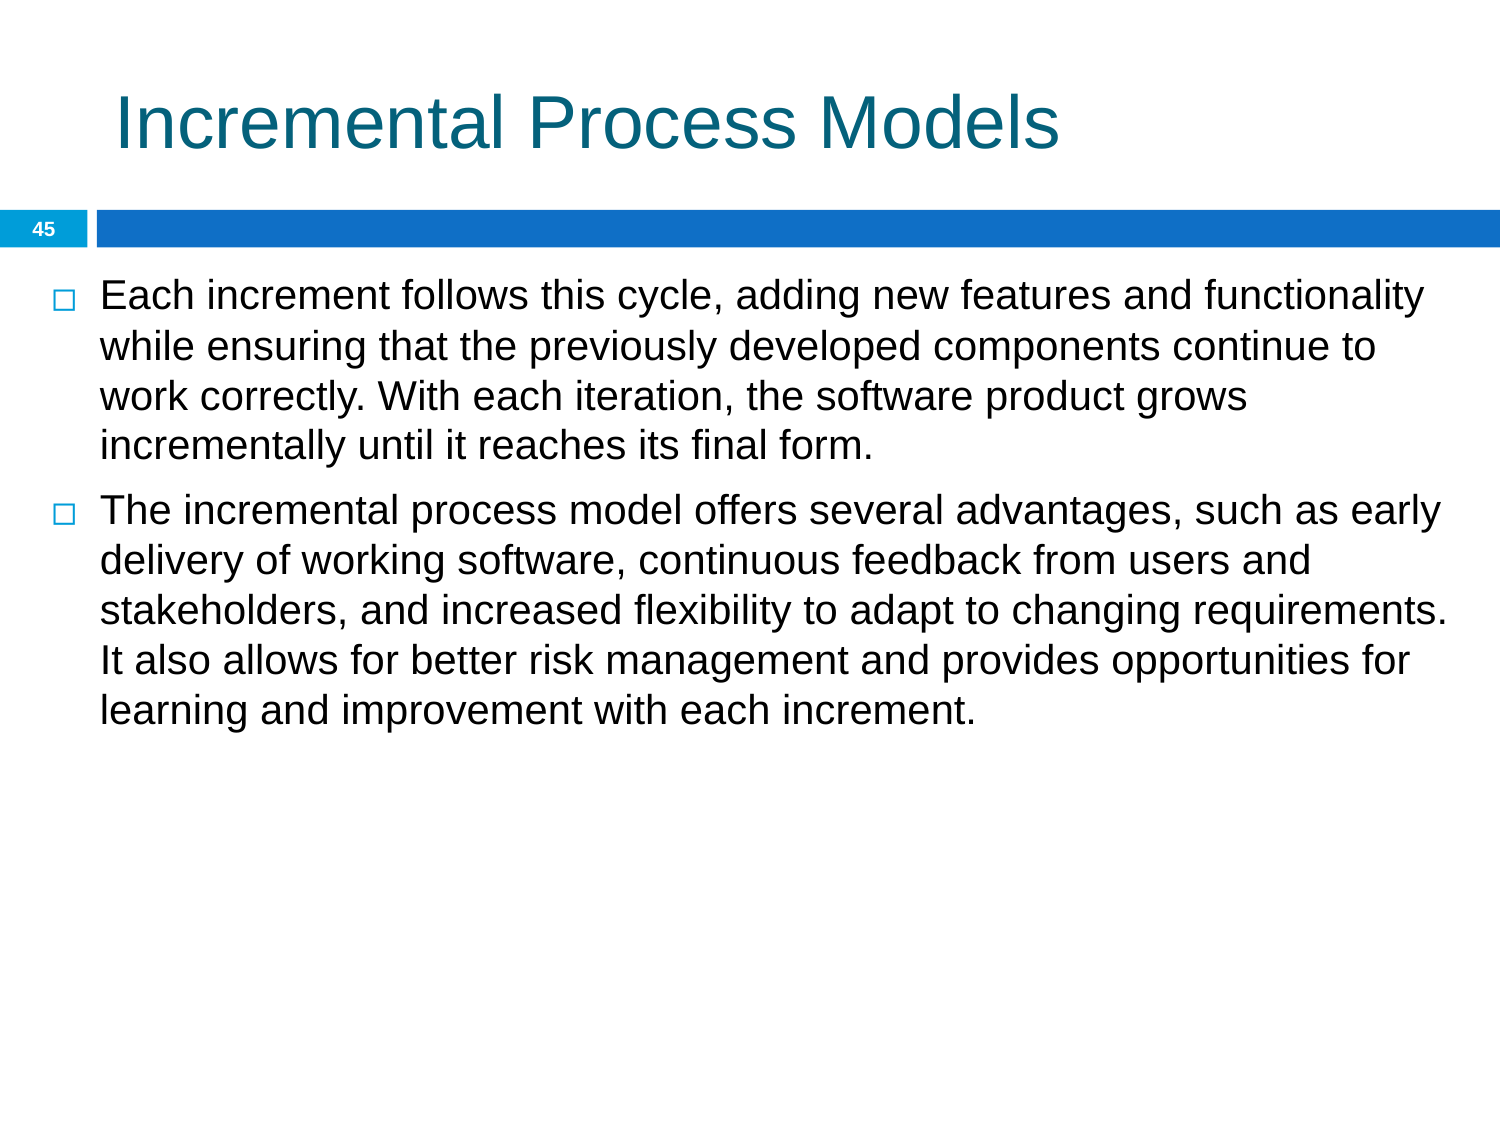

# Incremental Process Models
45
Each increment follows this cycle, adding new features and functionality while ensuring that the previously developed components continue to work correctly. With each iteration, the software product grows incrementally until it reaches its final form.
The incremental process model offers several advantages, such as early delivery of working software, continuous feedback from users and stakeholders, and increased flexibility to adapt to changing requirements. It also allows for better risk management and provides opportunities for learning and improvement with each increment.